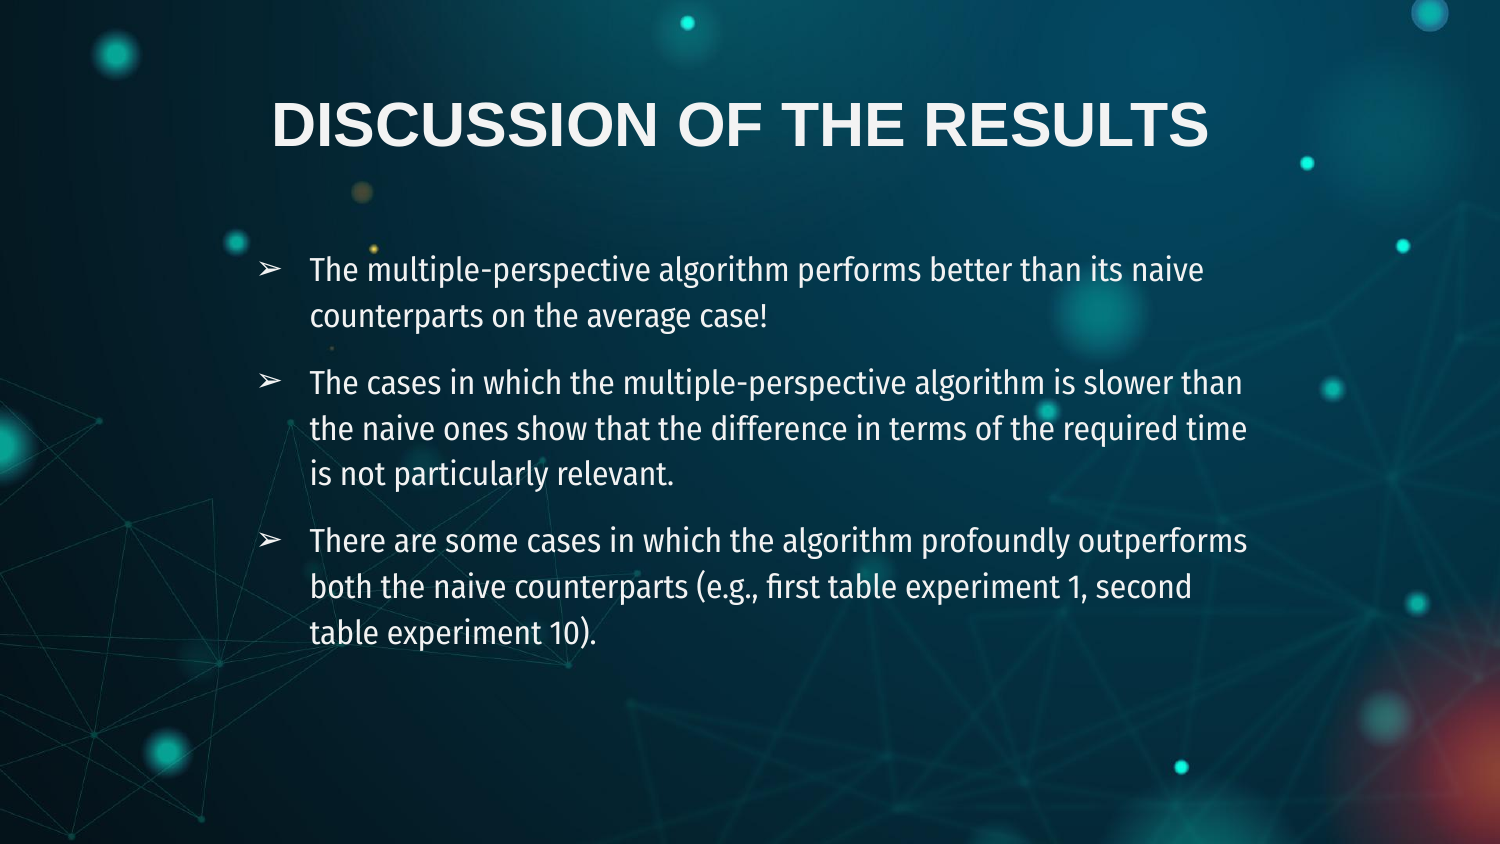

# DISCUSSION OF THE RESULTS
The multiple-perspective algorithm performs better than its naive counterparts on the average case!
The cases in which the multiple-perspective algorithm is slower than the naive ones show that the difference in terms of the required time is not particularly relevant.
There are some cases in which the algorithm profoundly outperforms both the naive counterparts (e.g., first table experiment 1, second table experiment 10).